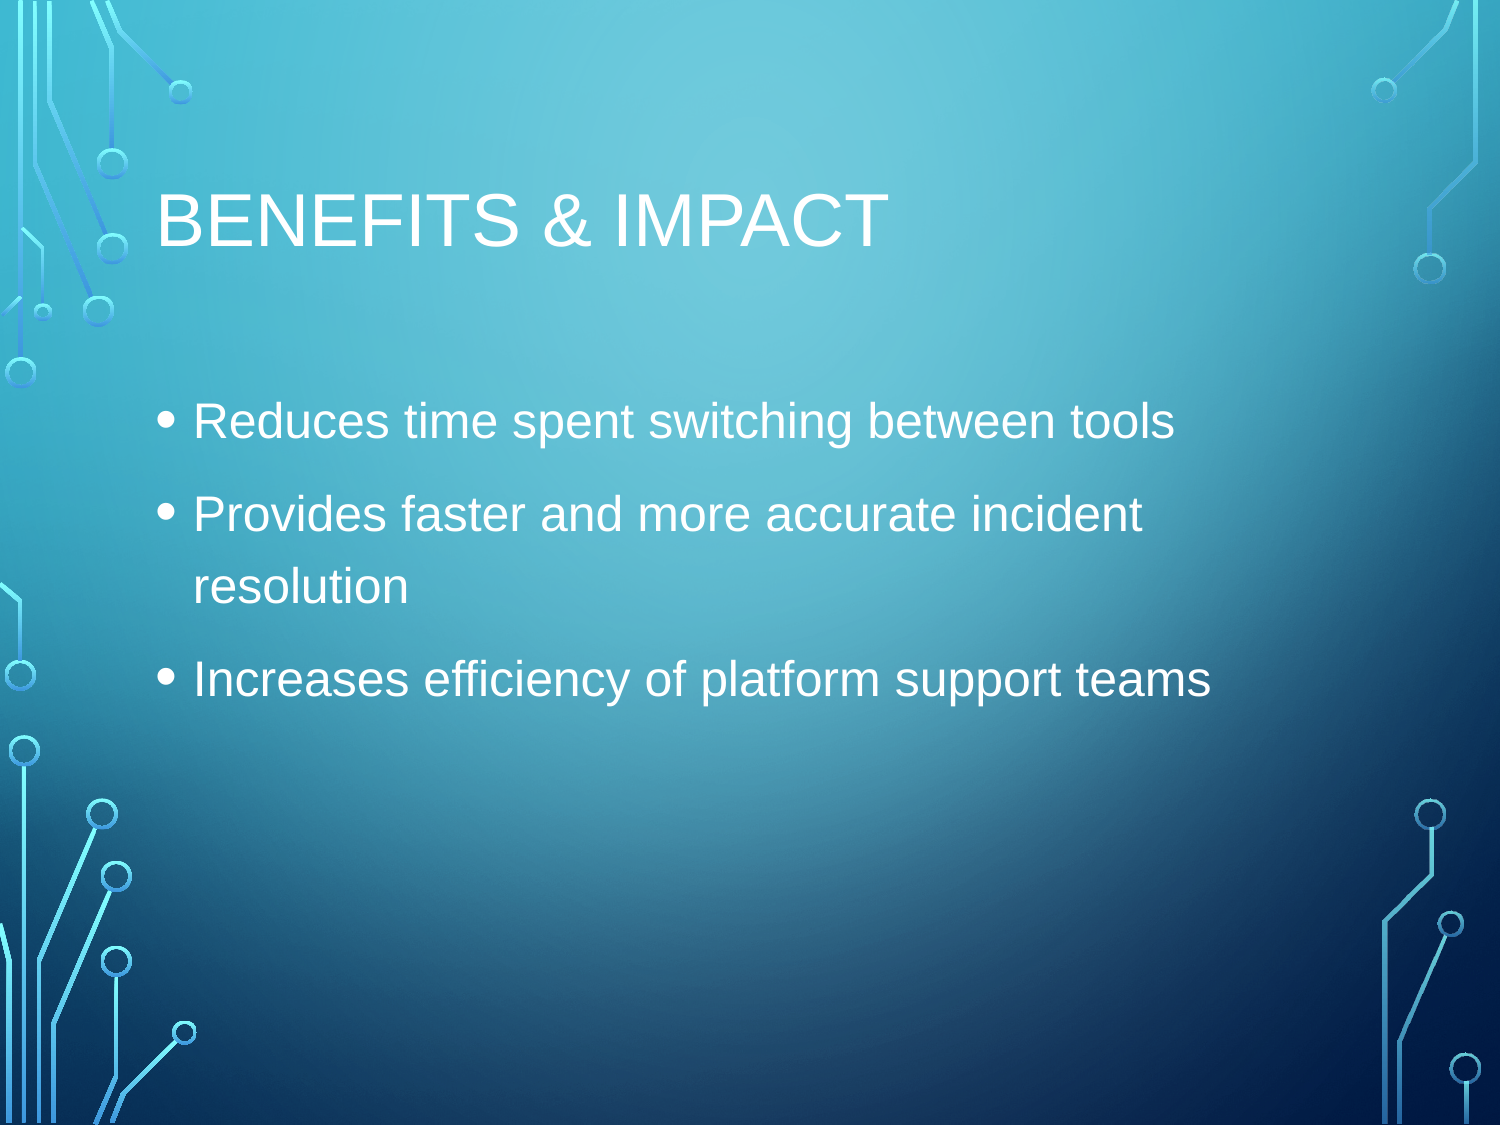

# Benefits & Impact
Reduces time spent switching between tools
Provides faster and more accurate incident resolution
Increases efficiency of platform support teams